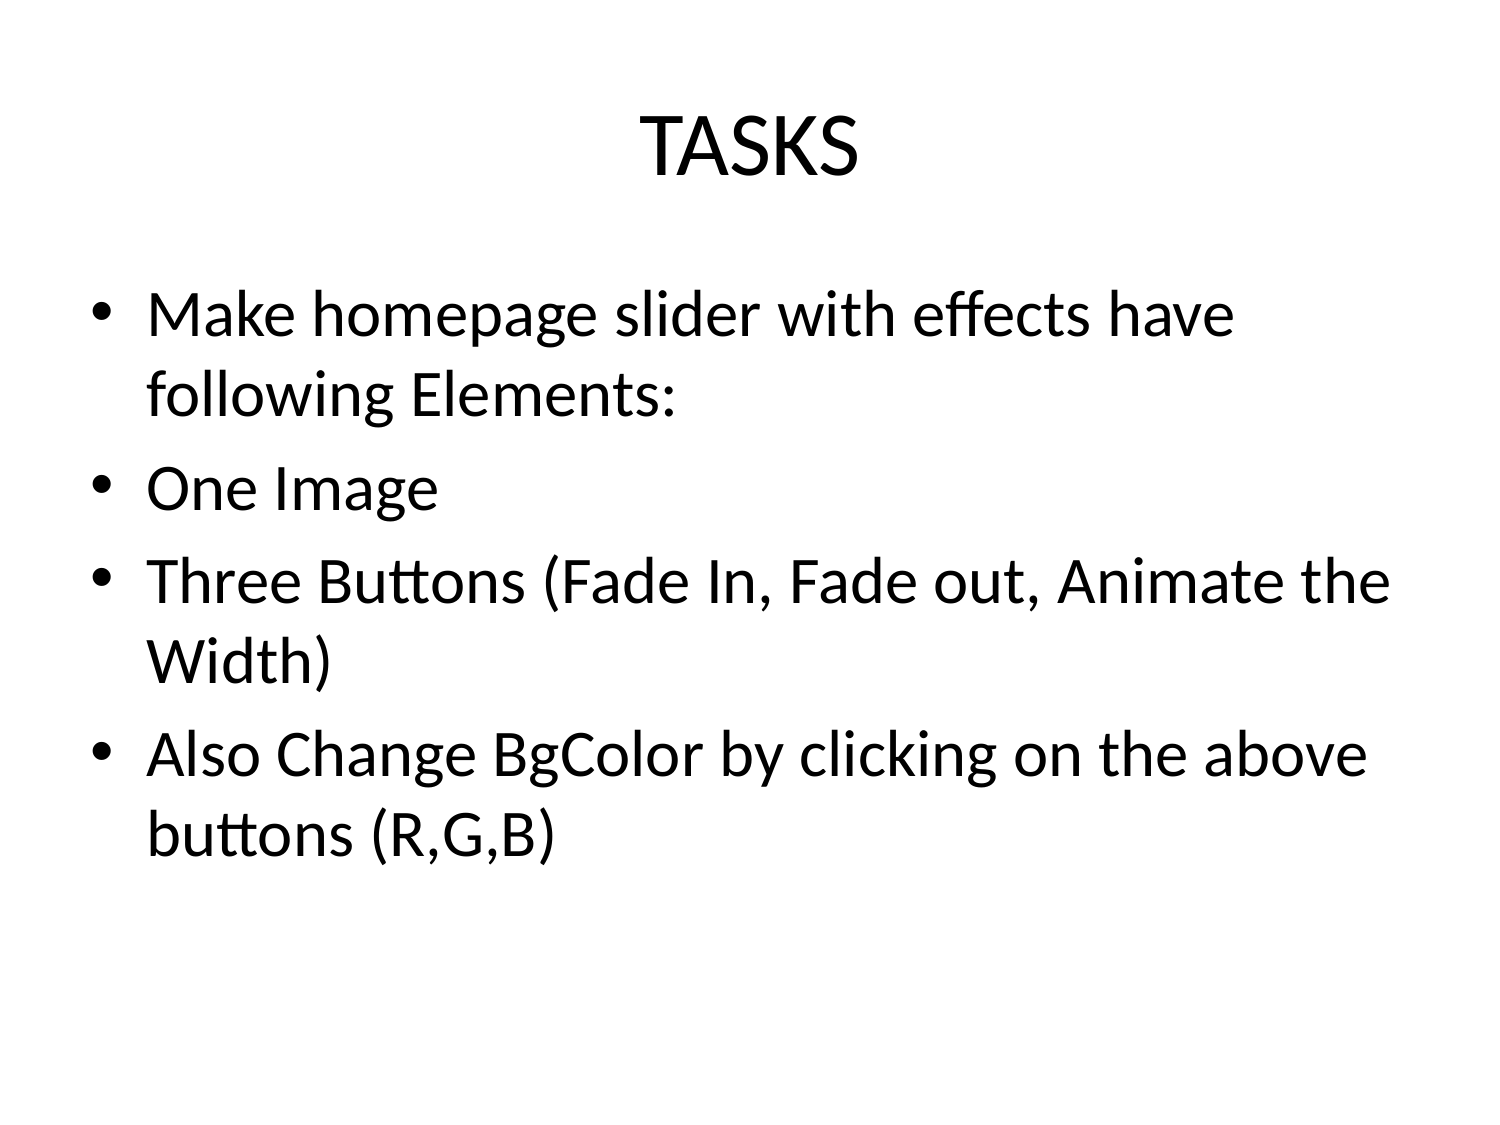

# TASKS
Make homepage slider with effects have following Elements:
One Image
Three Buttons (Fade In, Fade out, Animate the Width)
Also Change BgColor by clicking on the above  buttons (R,G,B)